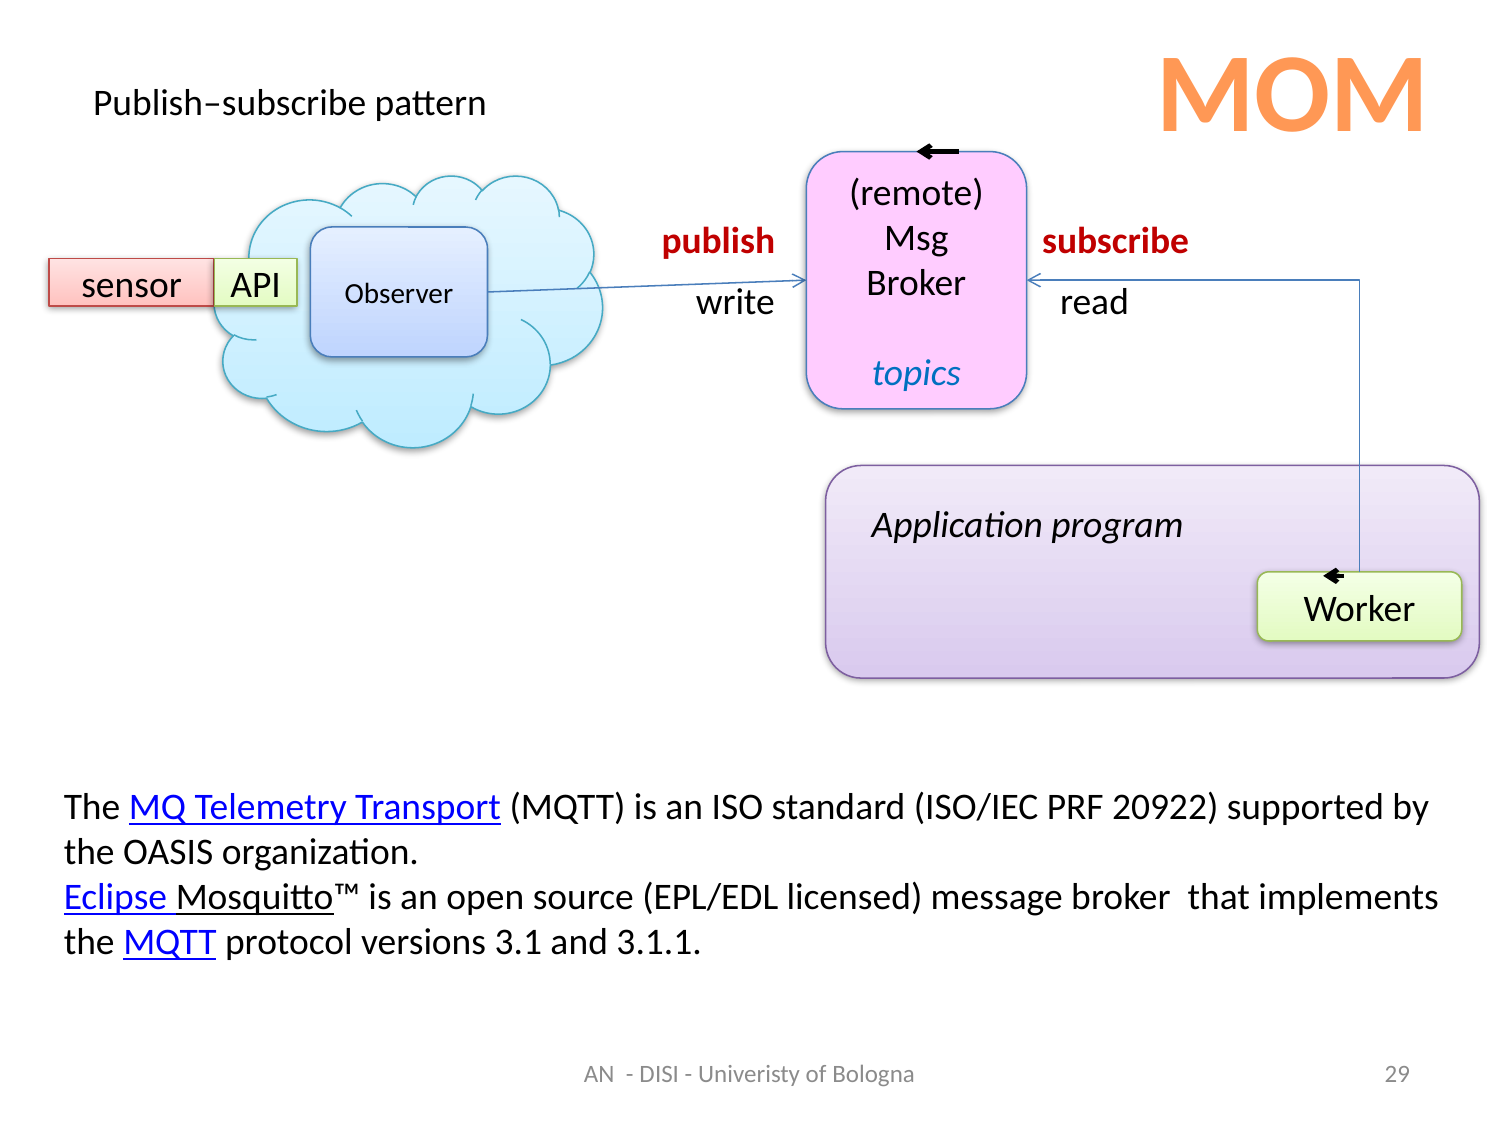

MOM
Publish–subscribe pattern
(remote)
Msg
Broker

topics

publish
subscribe
Observer
sensor
API
write
read

Application program
Worker
The MQ Telemetry Transport (MQTT) is an ISO standard (ISO/IEC PRF 20922) supported by the OASIS organization.
Eclipse Mosquitto™ is an open source (EPL/EDL licensed) message broker  that implements the MQTT protocol versions 3.1 and 3.1.1.
AN  - DISI - Univeristy of Bologna
29